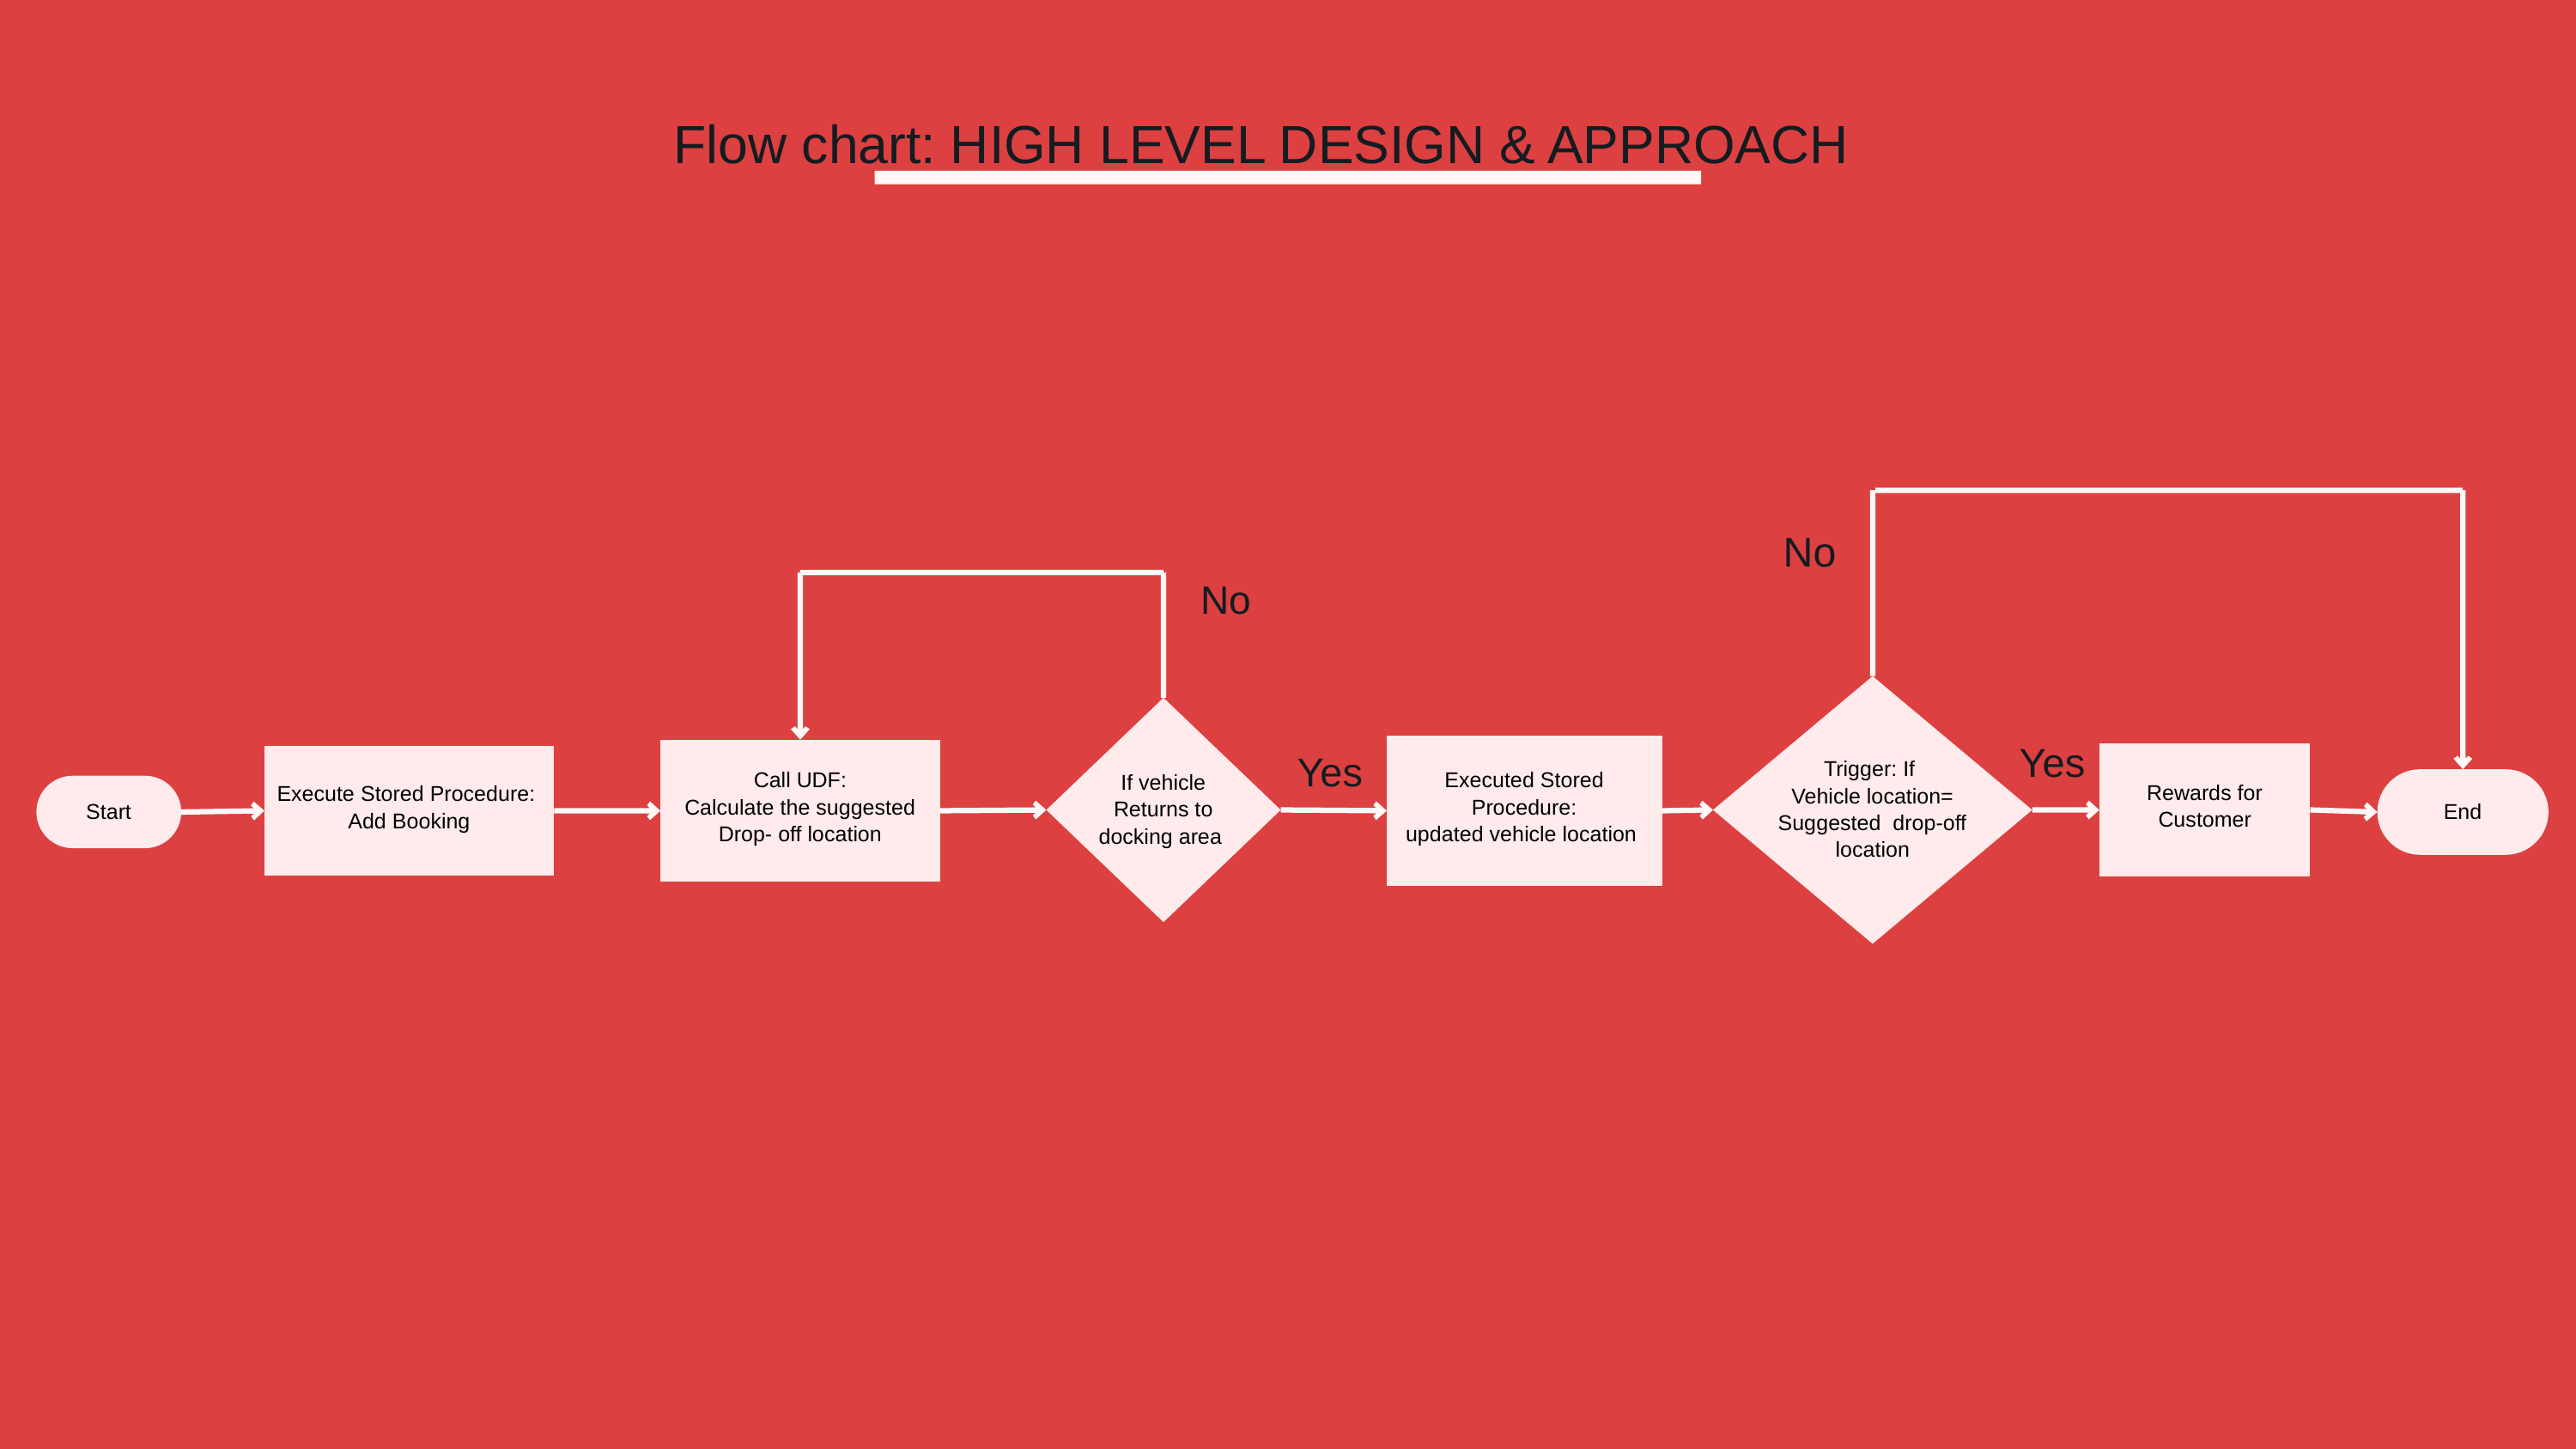

Flow chart: HIGH LEVEL DESIGN & APPROACH

No
No

Trigger: If
Vehicle location= Suggested  drop-off location

If vehicle Returns to docking area
Yes

Executed Stored Procedure:
updated vehicle location
Yes

Call UDF:
Calculate the suggested Drop- off location

Rewards for Customer

Execute Stored Procedure:
Add Booking

End

Start